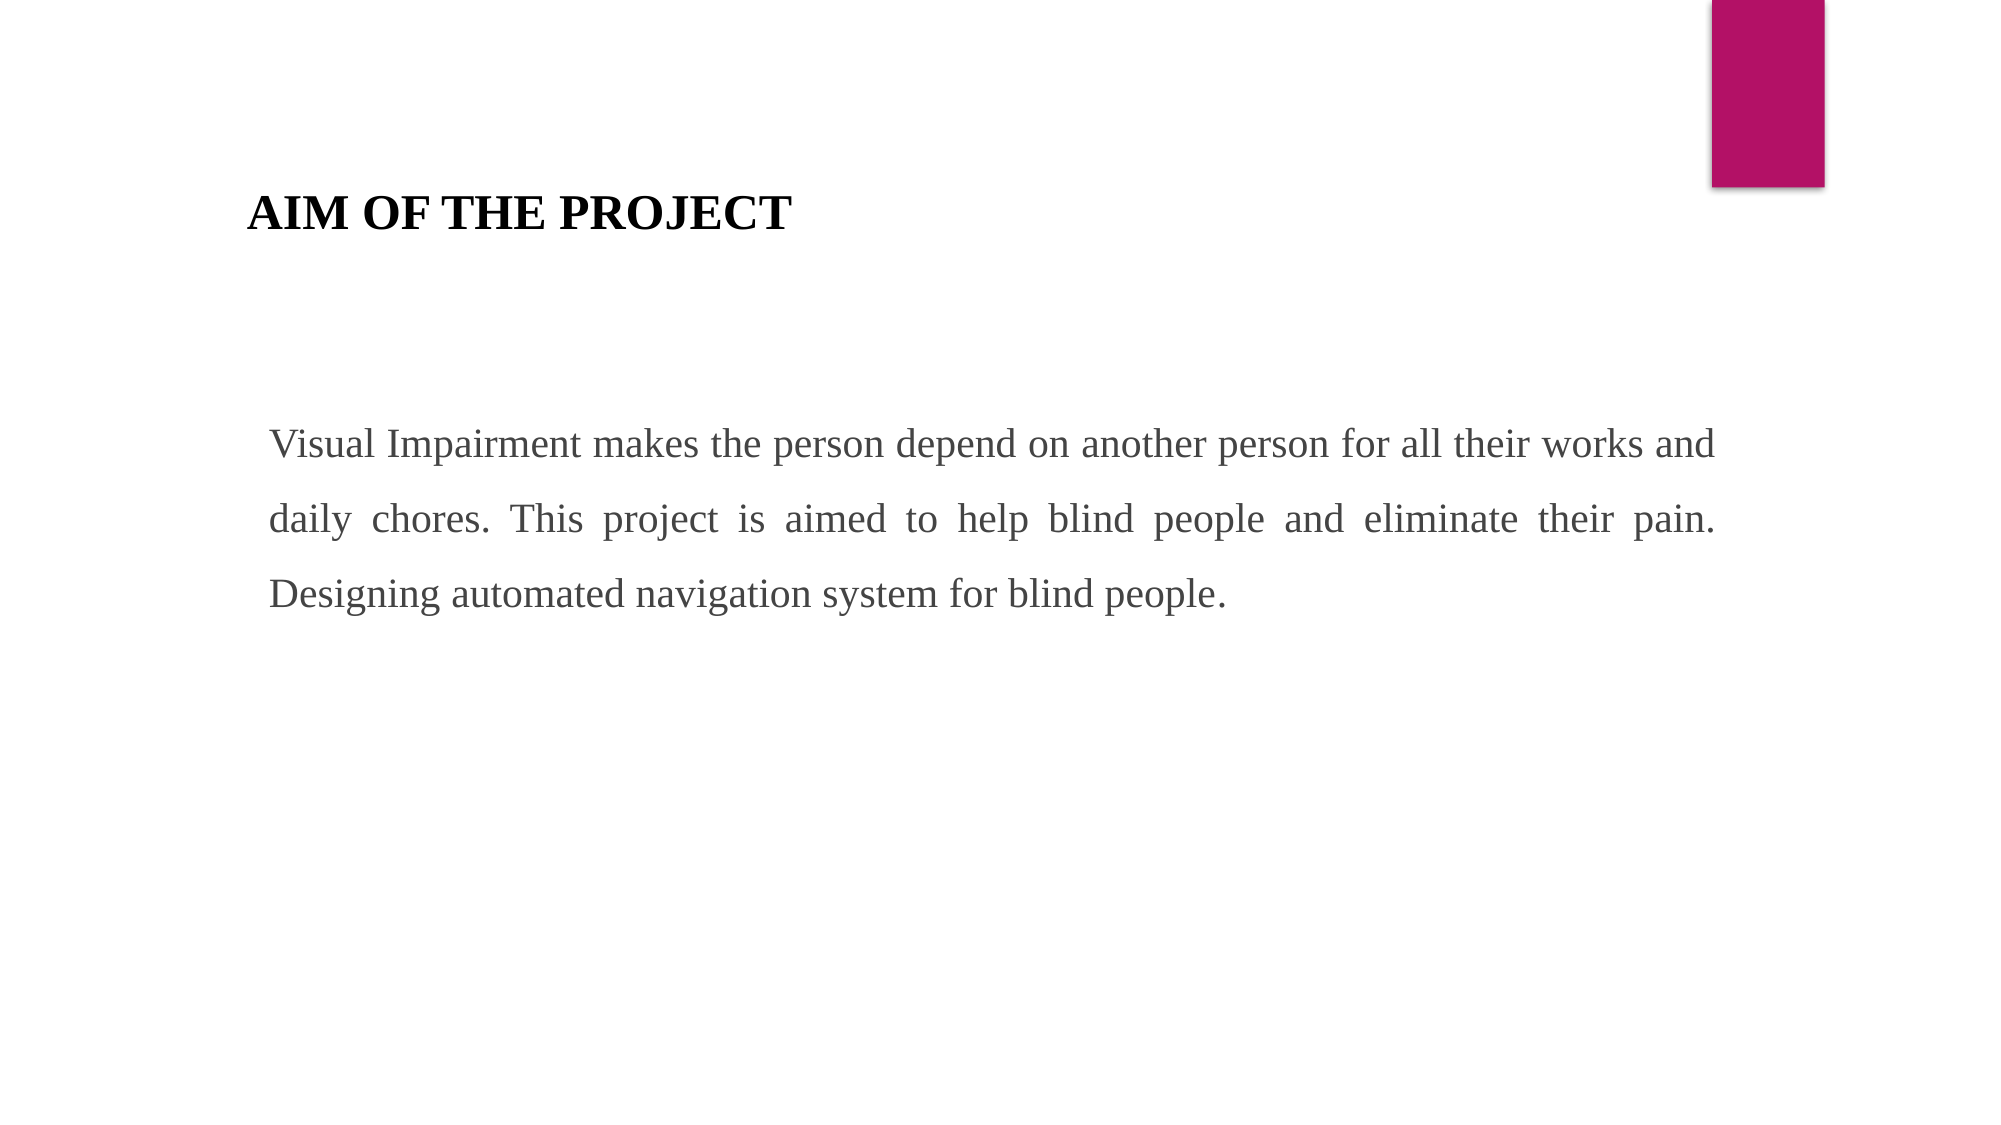

AIM OF THE PROJECT
Visual Impairment makes the person depend on another person for all their works and daily chores. This project is aimed to help blind people and eliminate their pain. Designing automated navigation system for blind people.